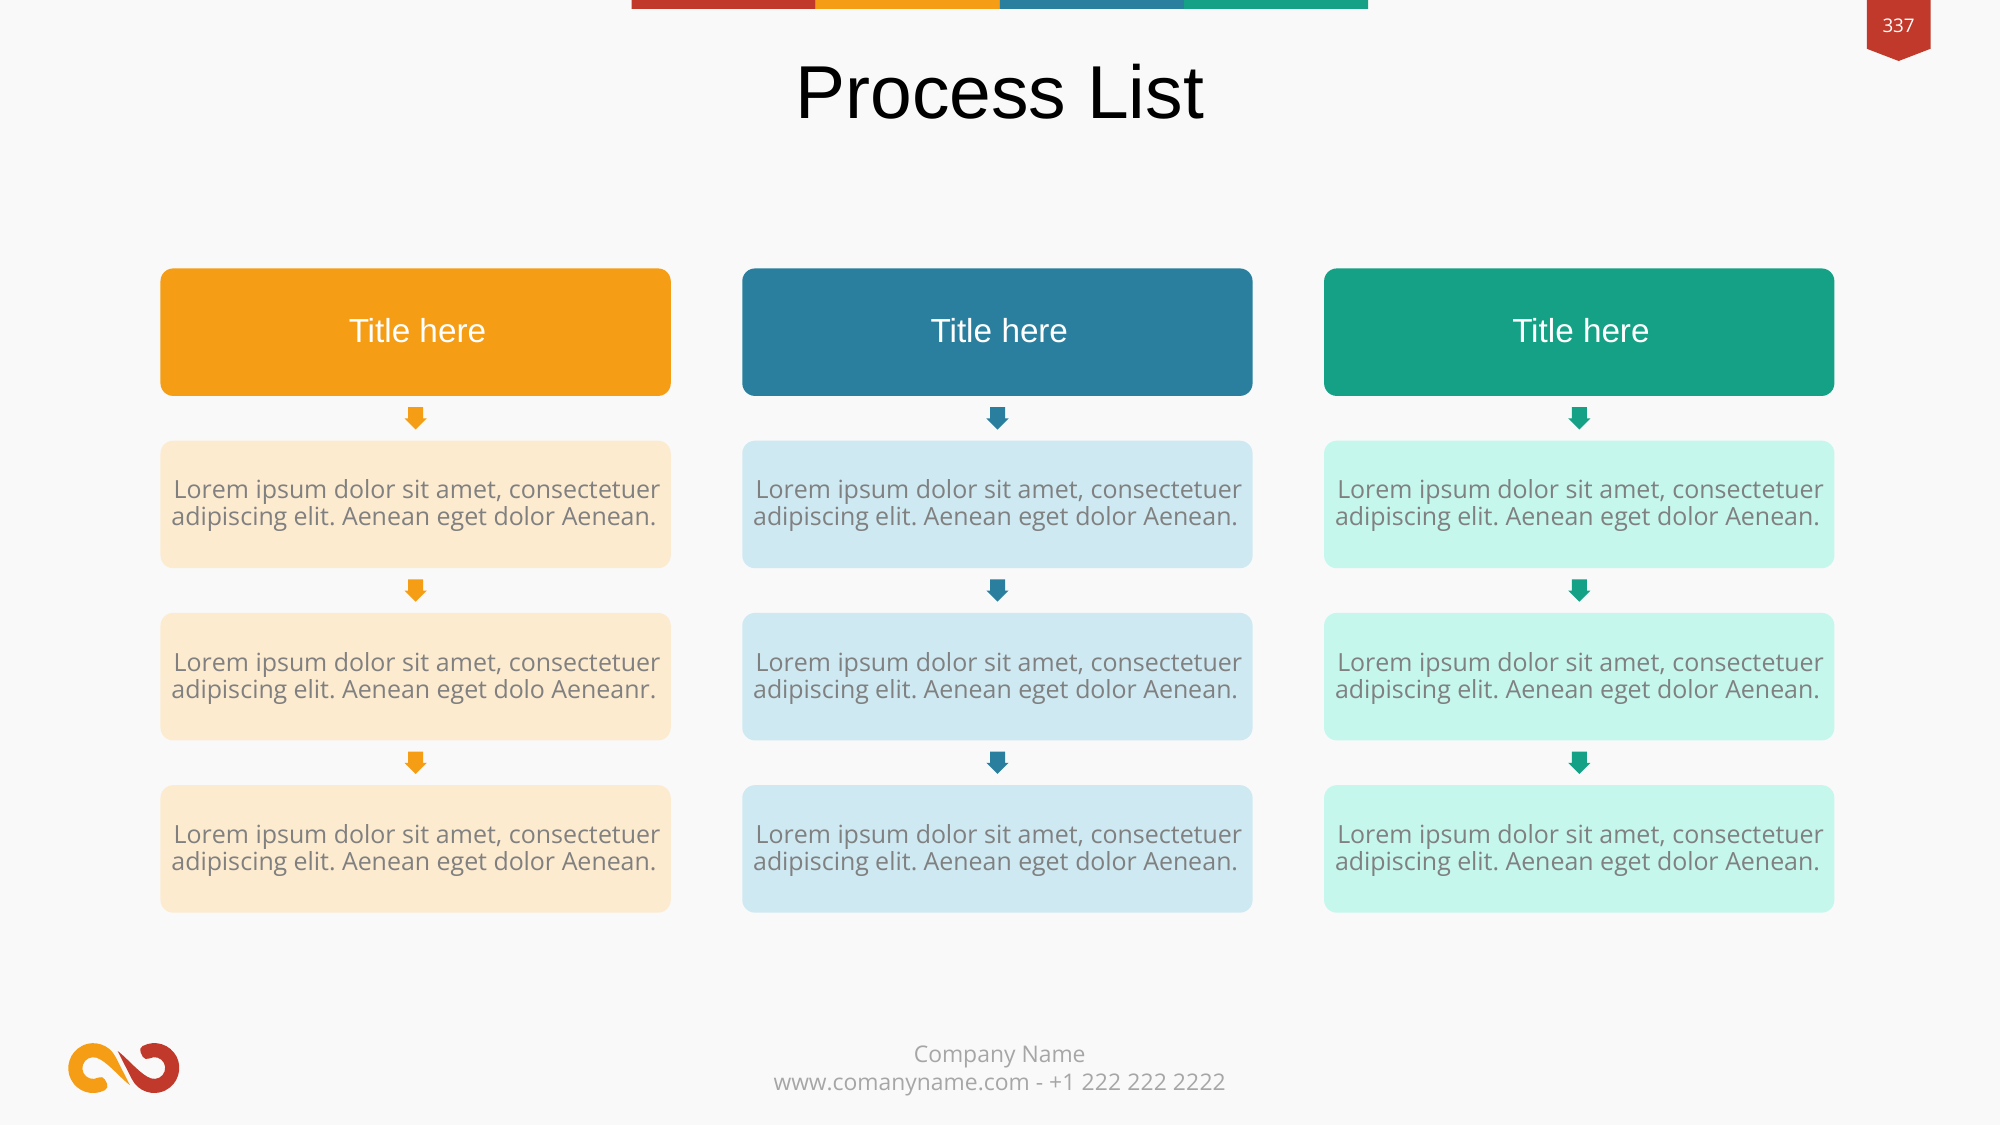

Process List
Title here
Lorem ipsum dolor sit amet, consectetuer adipiscing elit. Aenean eget dolor Aenean.
Lorem ipsum dolor sit amet, consectetuer adipiscing elit. Aenean eget dolo Aeneanr.
Lorem ipsum dolor sit amet, consectetuer adipiscing elit. Aenean eget dolor Aenean.
Title here
Lorem ipsum dolor sit amet, consectetuer adipiscing elit. Aenean eget dolor Aenean.
Lorem ipsum dolor sit amet, consectetuer adipiscing elit. Aenean eget dolor Aenean.
Lorem ipsum dolor sit amet, consectetuer adipiscing elit. Aenean eget dolor Aenean.
Title here
Lorem ipsum dolor sit amet, consectetuer adipiscing elit. Aenean eget dolor Aenean.
Lorem ipsum dolor sit amet, consectetuer adipiscing elit. Aenean eget dolor Aenean.
Lorem ipsum dolor sit amet, consectetuer adipiscing elit. Aenean eget dolor Aenean.